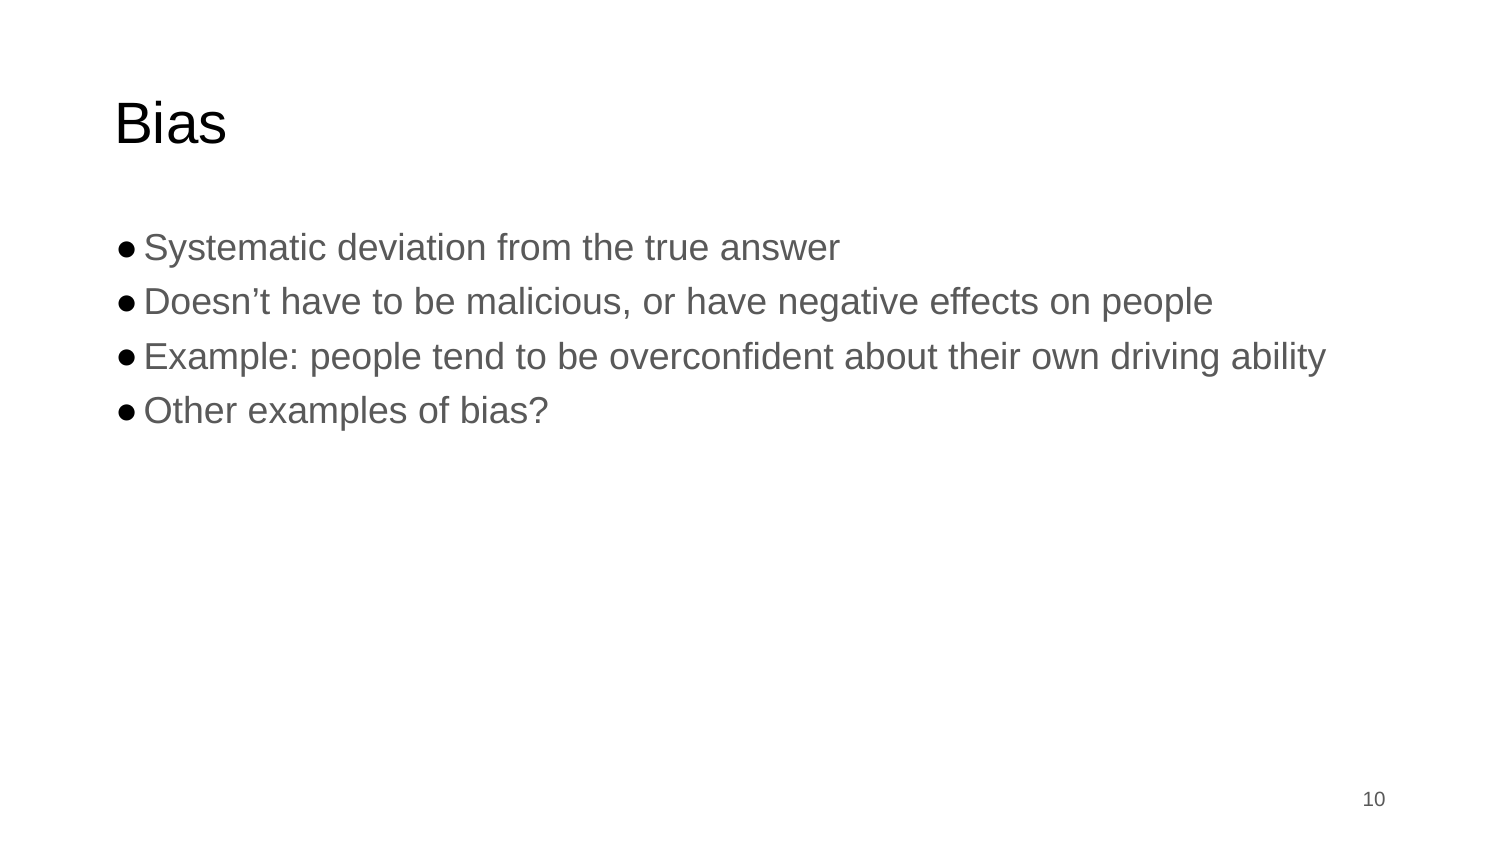

# Bias
Systematic deviation from the true answer
Doesn’t have to be malicious, or have negative effects on people
Example: people tend to be overconfident about their own driving ability
Other examples of bias?
10